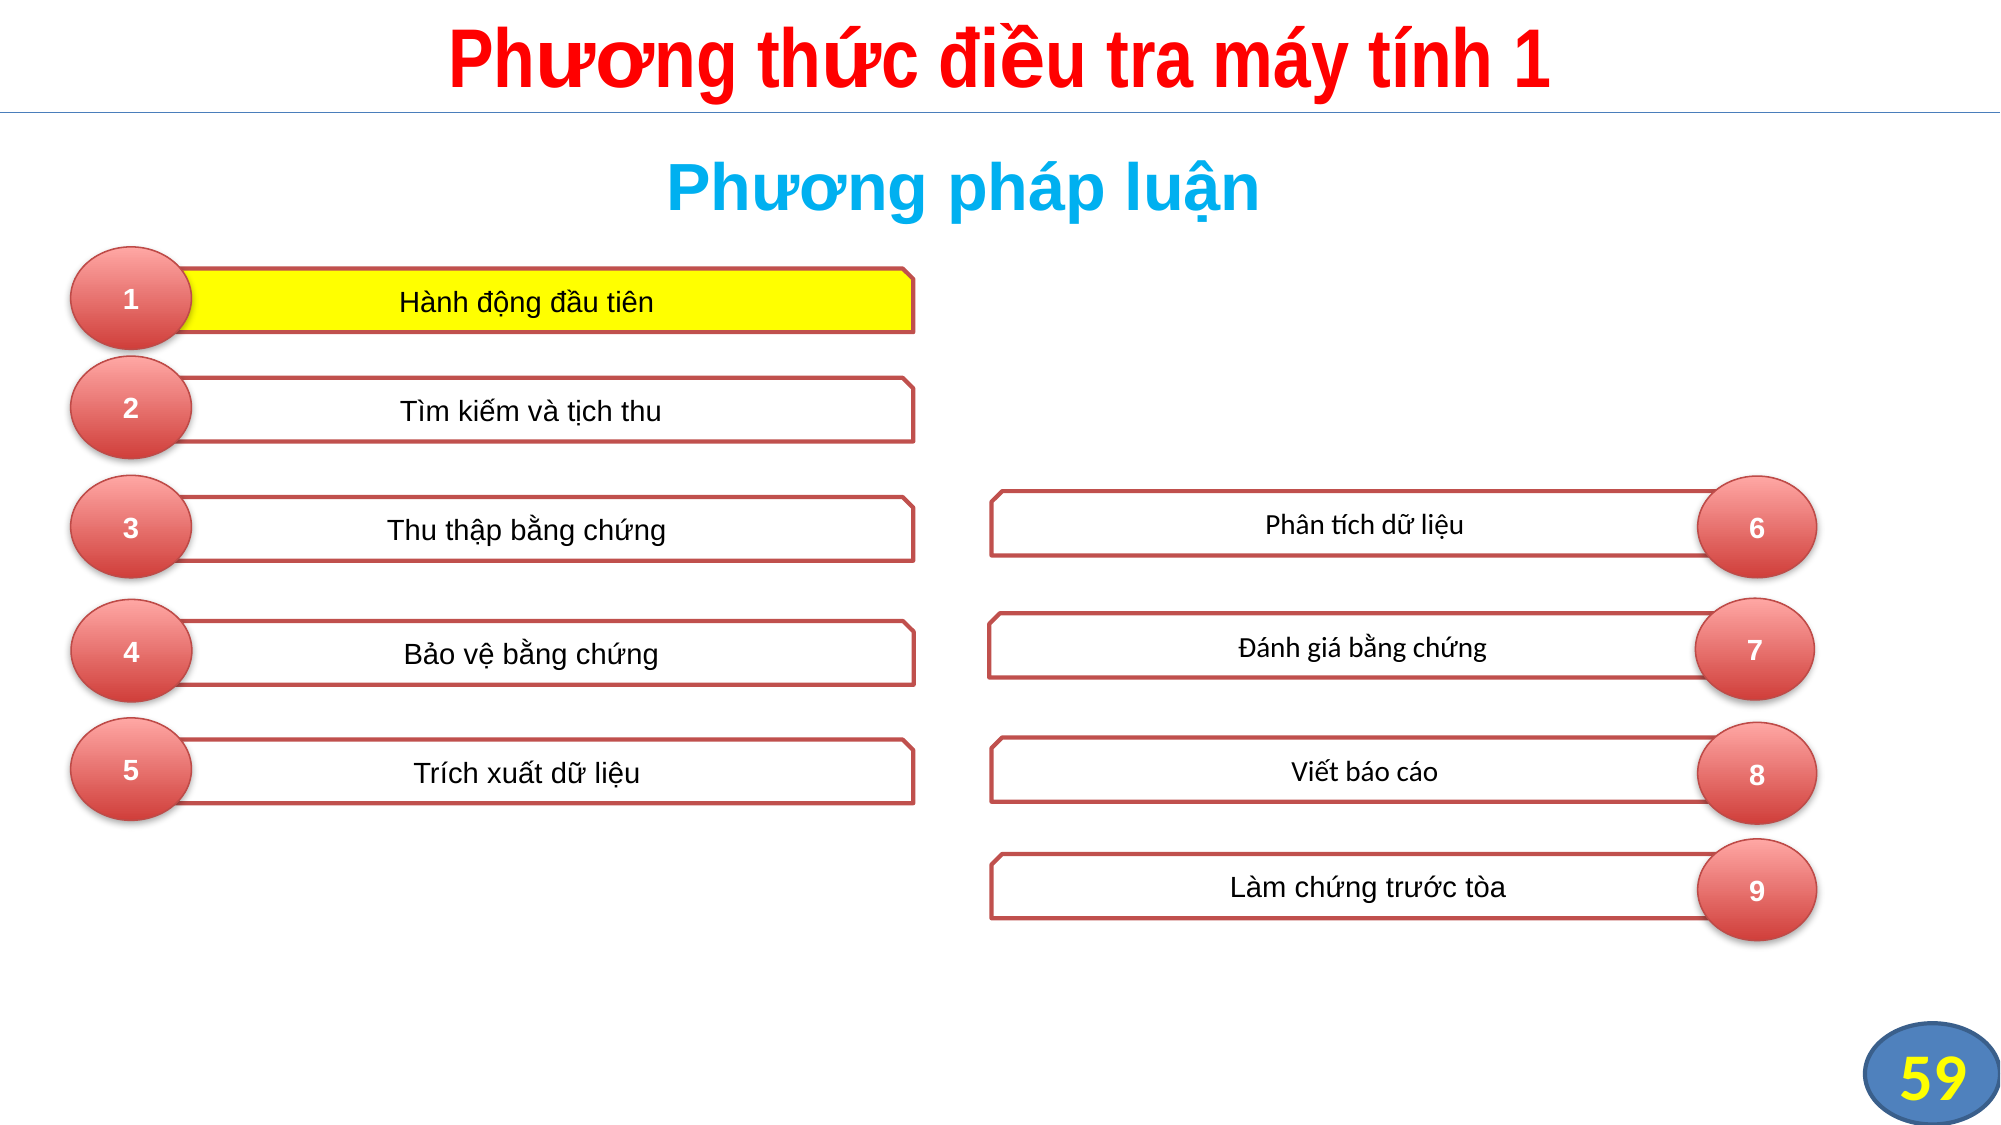

# Phương thức điều tra máy tính 1

Phương pháp luận
1
Hành động đầu tiên
2
Tìm kiếm và tịch thu
3
6
Phân tích dữ liệu
Thu thập bằng chứng
7
4
Đánh giá bằng chứng
Bảo vệ bằng chứng
5
8
Viết báo cáo
Trích xuất dữ liệu
9
Làm chứng trước tòa
59